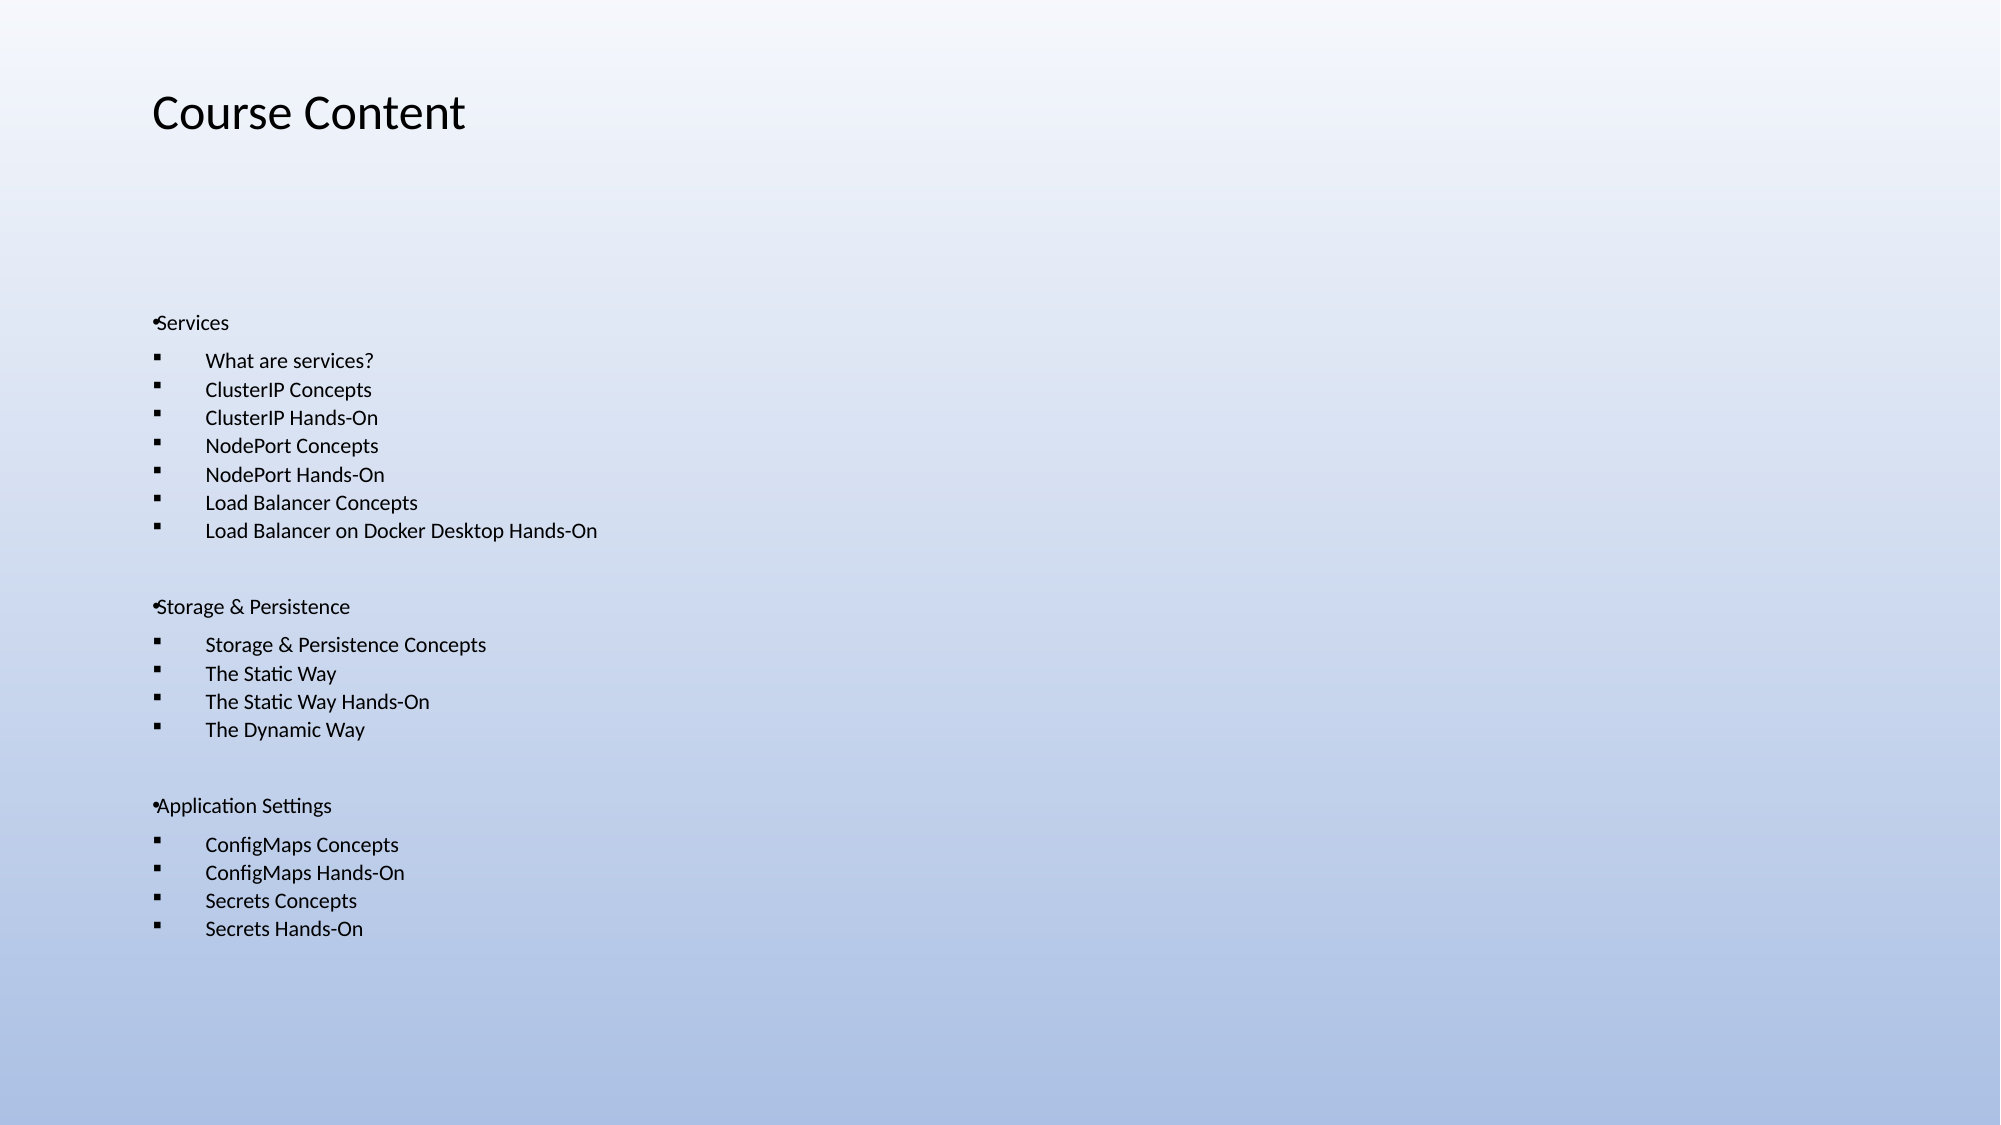

# Course Content
Services
What are services?
ClusterIP Concepts
ClusterIP Hands-On
NodePort Concepts
NodePort Hands-On
Load Balancer Concepts
Load Balancer on Docker Desktop Hands-On

Storage & Persistence
Storage & Persistence Concepts
The Static Way
The Static Way Hands-On
The Dynamic Way

Application Settings
ConfigMaps Concepts
ConfigMaps Hands-On
Secrets Concepts
Secrets Hands-On